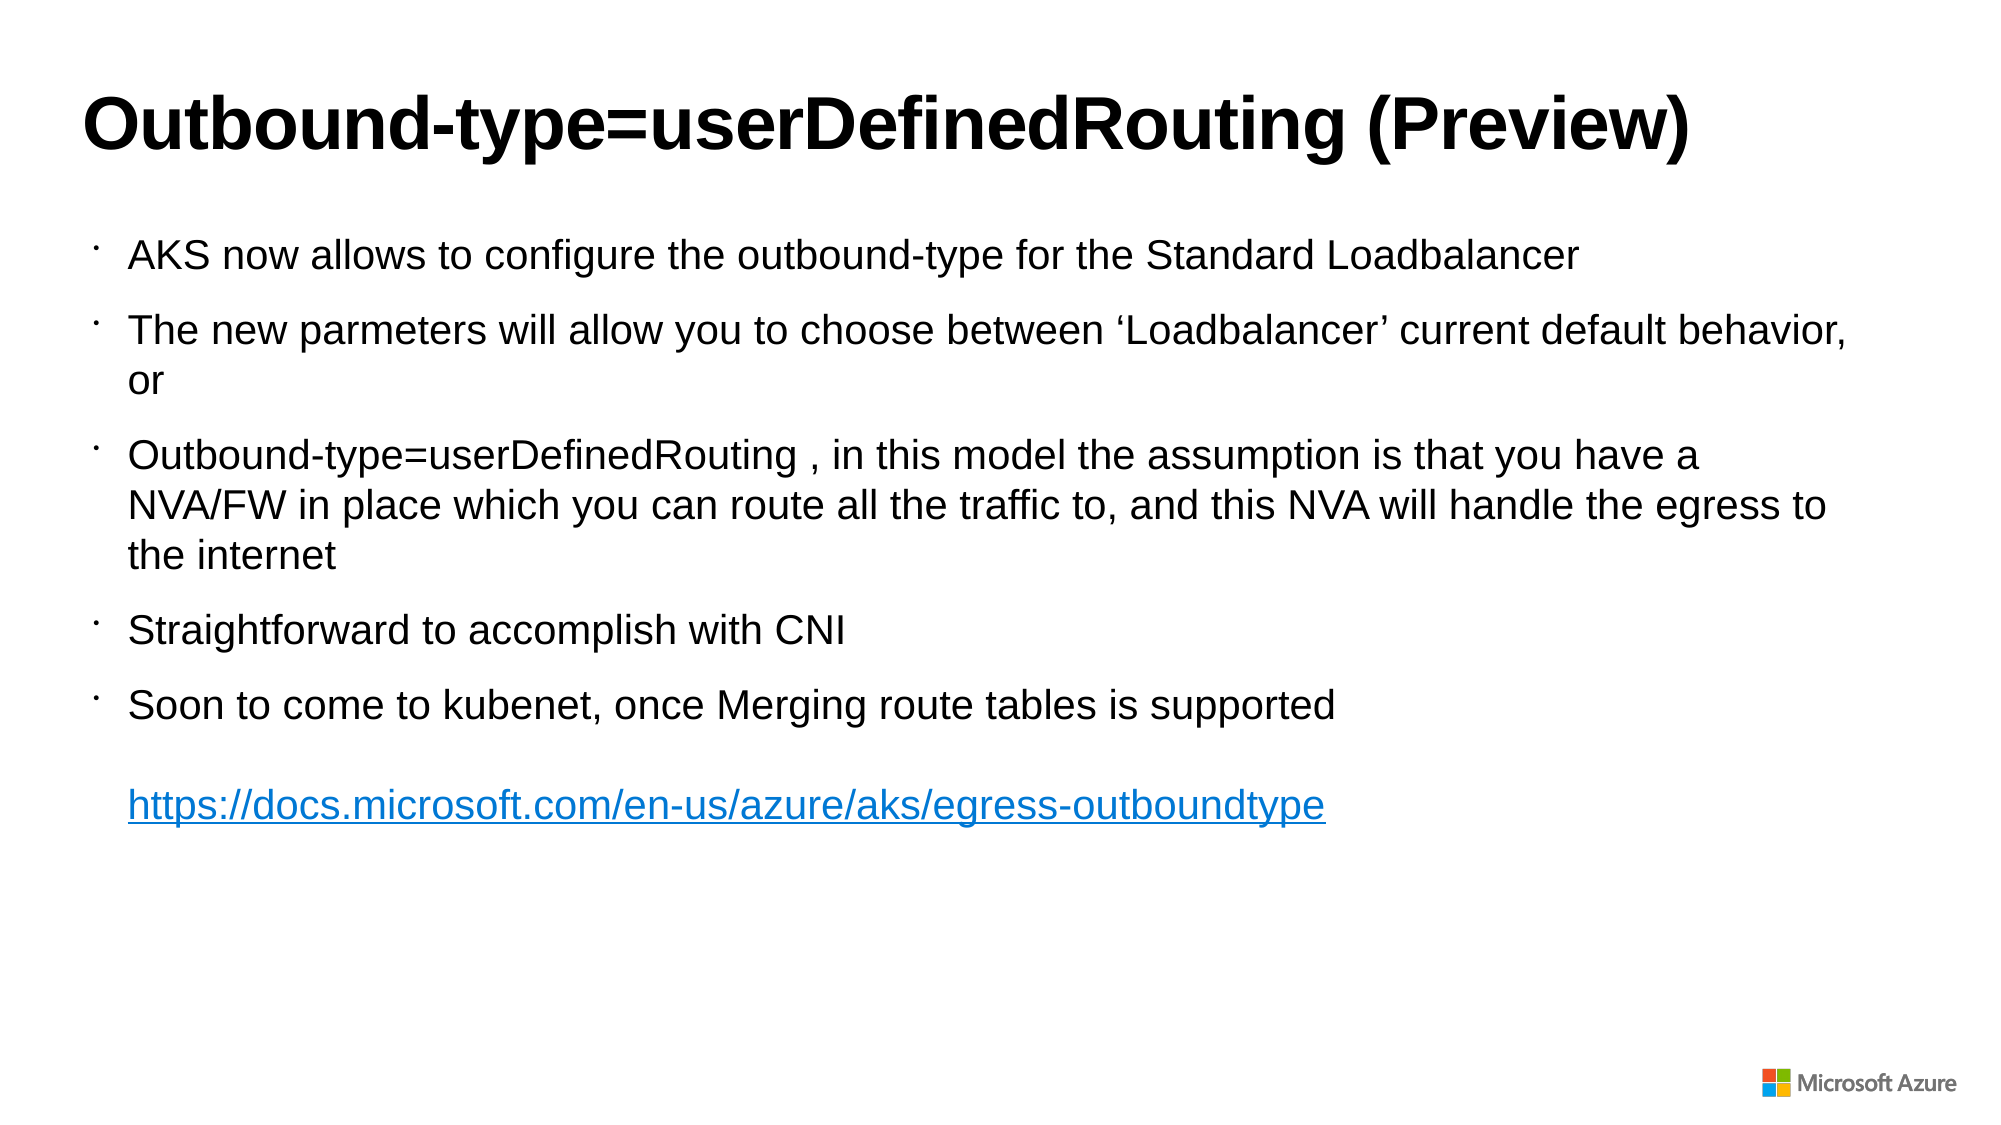

# Outbound-type=userDefinedRouting (Preview)
AKS now allows to configure the outbound-type for the Standard Loadbalancer
The new parmeters will allow you to choose between ‘Loadbalancer’ current default behavior, or
Outbound-type=userDefinedRouting , in this model the assumption is that you have a NVA/FW in place which you can route all the traffic to, and this NVA will handle the egress to the internet
Straightforward to accomplish with CNI
Soon to come to kubenet, once Merging route tables is supported
https://docs.microsoft.com/en-us/azure/aks/egress-outboundtype